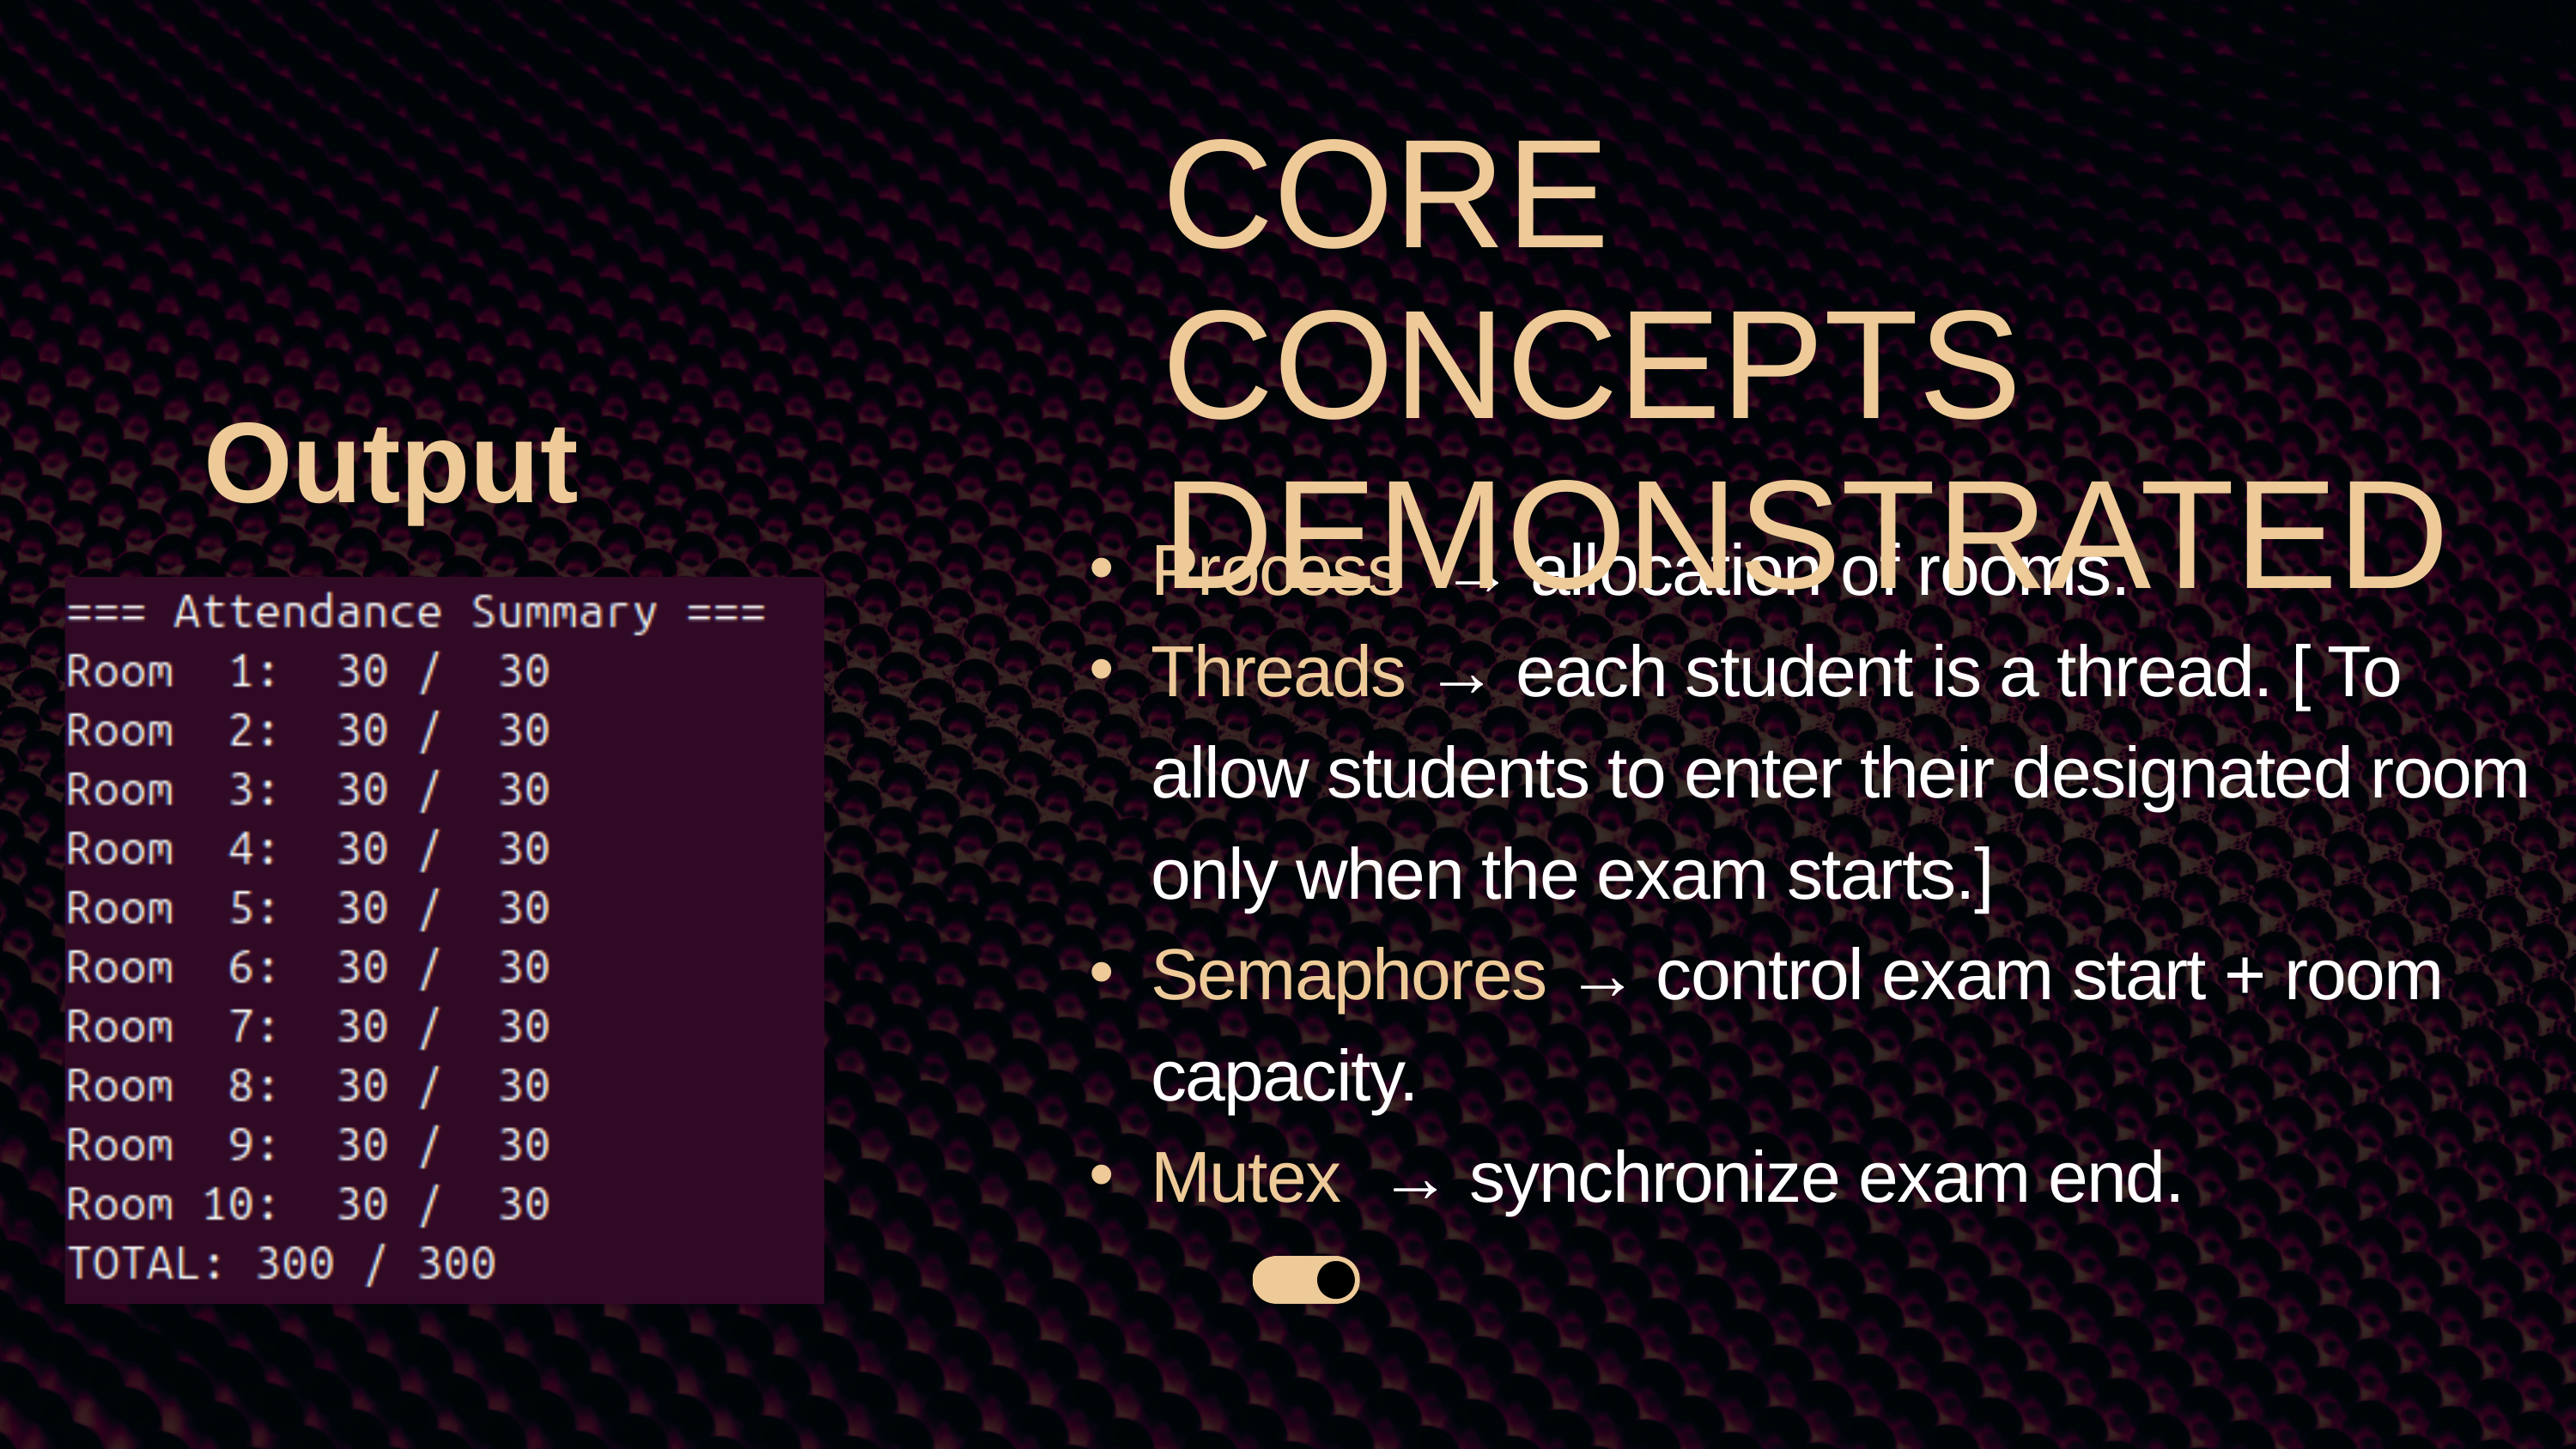

CORE CONCEPTS   DEMONSTRATED
Output
Process  → allocation of rooms.
Threads → each student is a thread. [ To allow students to enter their designated room only when the exam starts.]
Semaphores → control exam start + room capacity.
Mutex  → synchronize exam end.